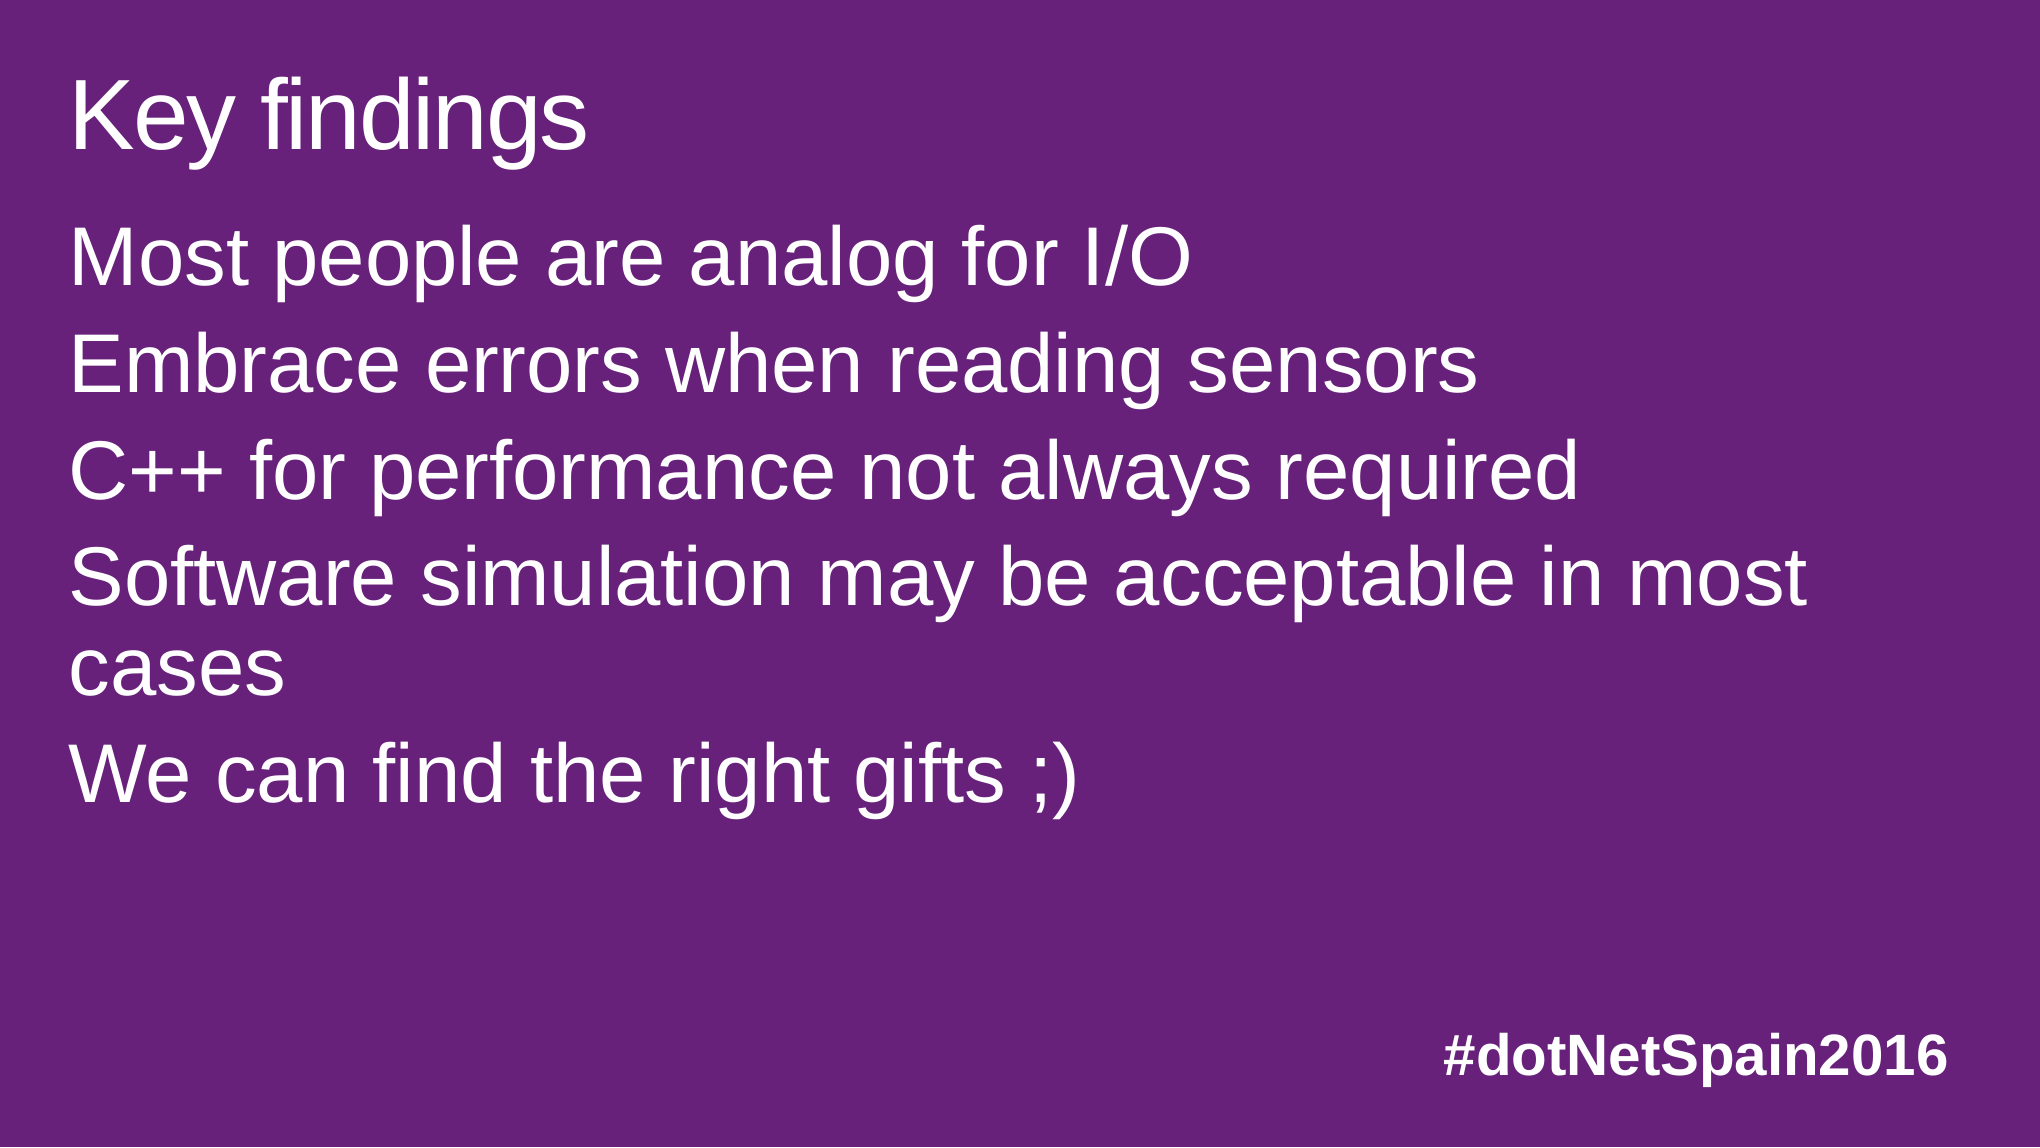

# Key findings
Most people are analog for I/O
Embrace errors when reading sensors
C++ for performance not always required
Software simulation may be acceptable in most cases
We can find the right gifts ;)